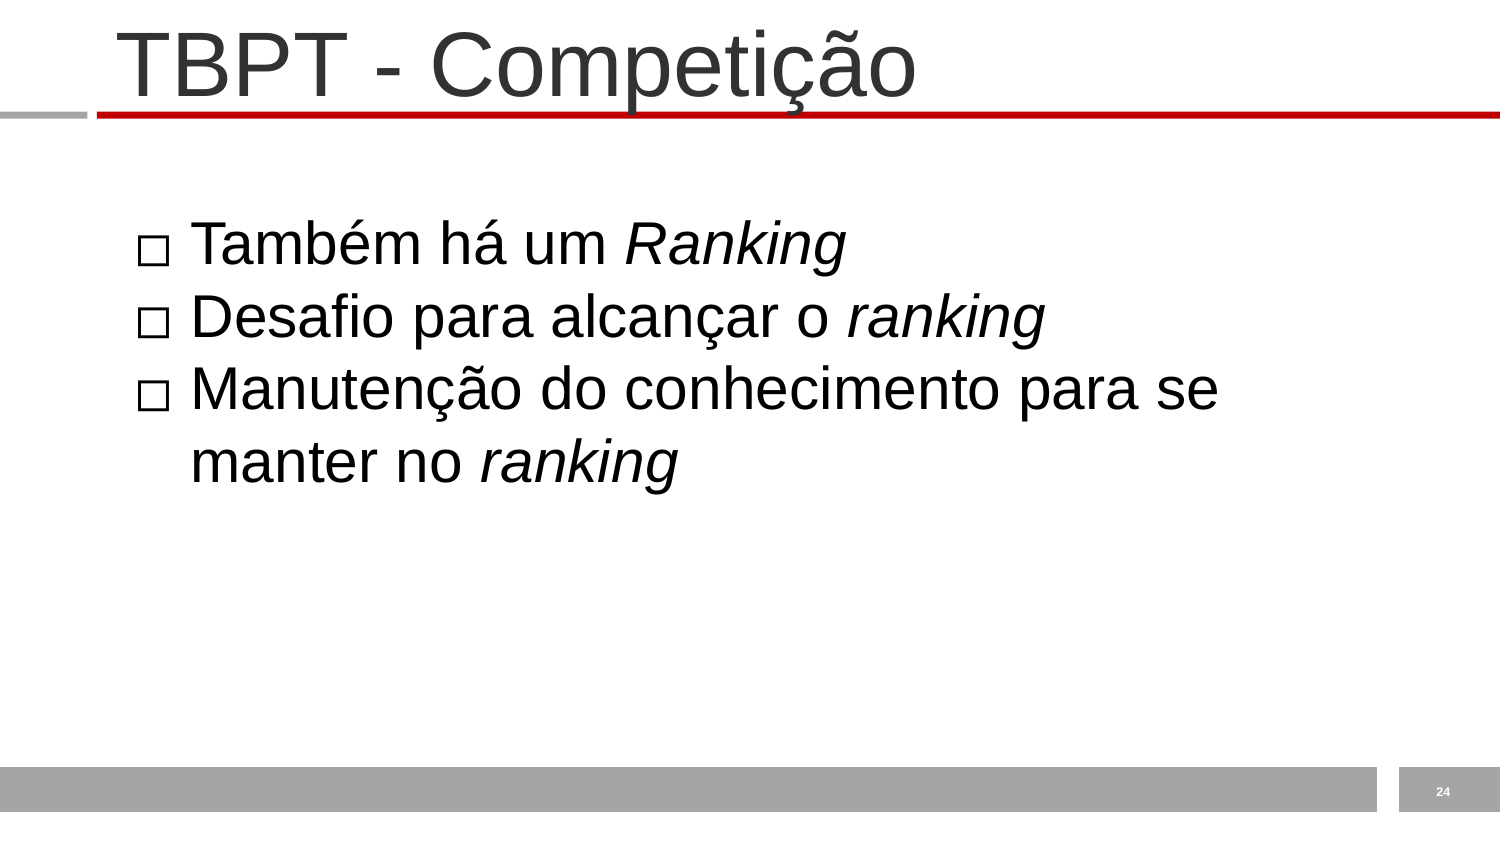

# TBPT - Competição
Também há um Ranking
Desafio para alcançar o ranking
Manutenção do conhecimento para se manter no ranking

24